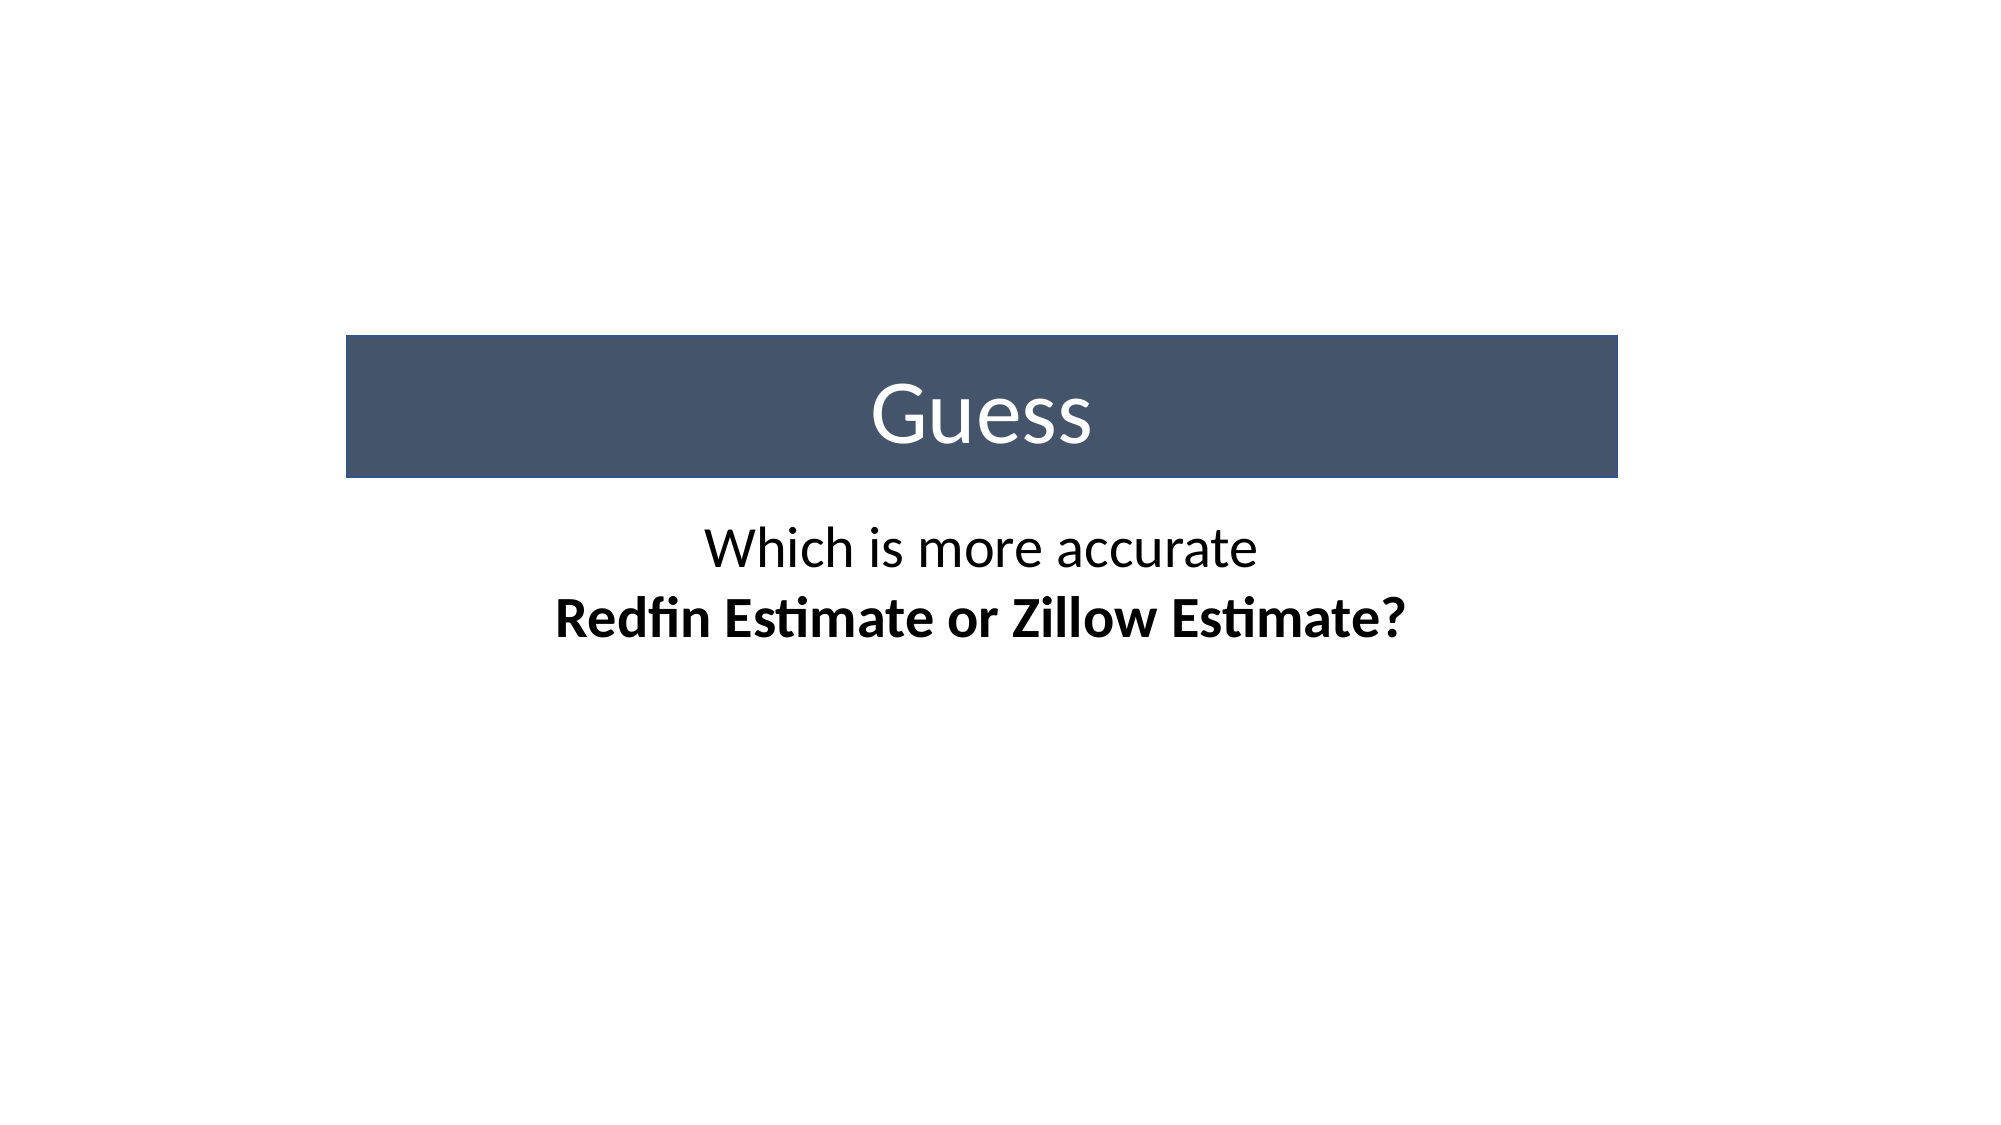

Guess
Which is more accurate
Redfin Estimate or Zillow Estimate?